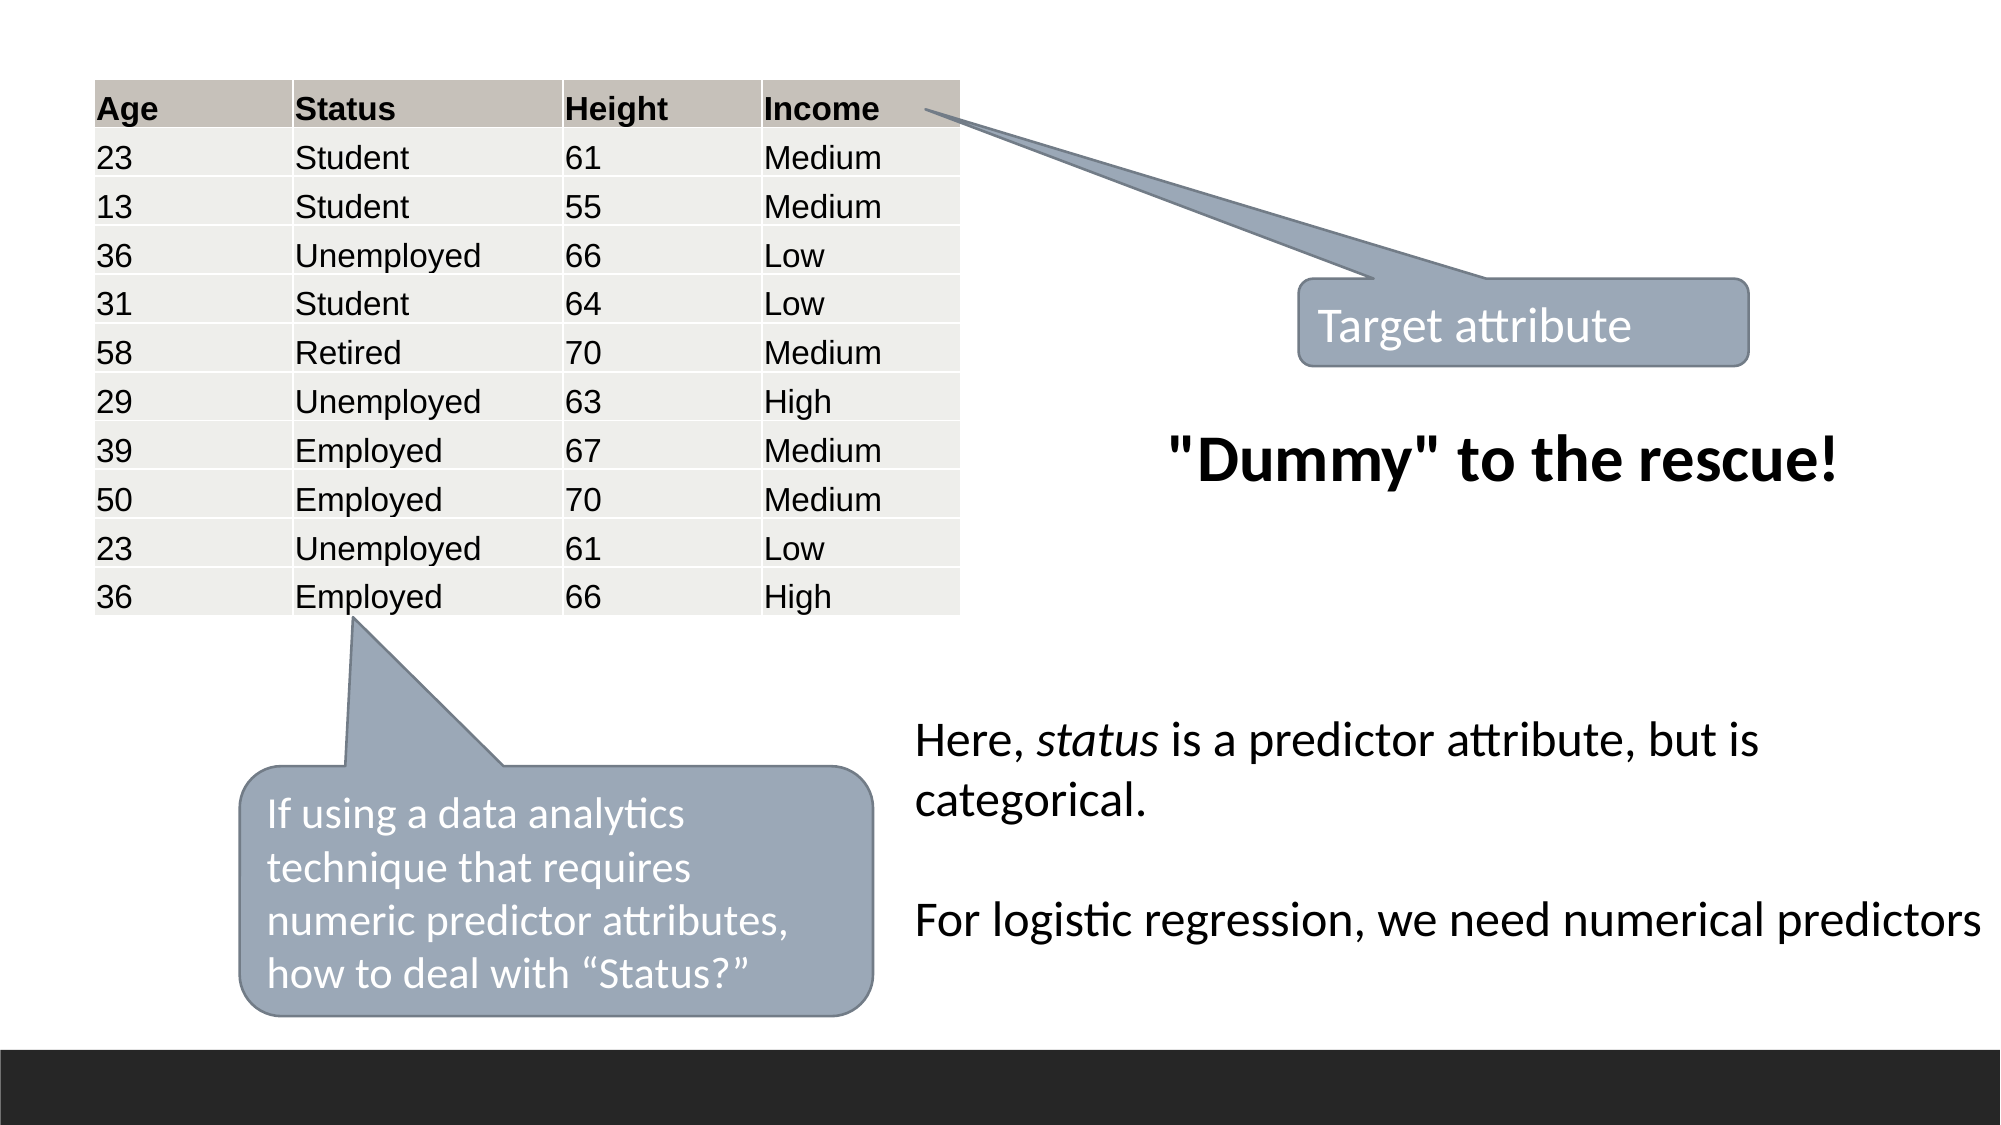

| Age | Status | Height | Income |
| --- | --- | --- | --- |
| 23 | Student | 61 | Medium |
| 13 | Student | 55 | Medium |
| 36 | Unemployed | 66 | Low |
| 31 | Student | 64 | Low |
| 58 | Retired | 70 | Medium |
| 29 | Unemployed | 63 | High |
| 39 | Employed | 67 | Medium |
| 50 | Employed | 70 | Medium |
| 23 | Unemployed | 61 | Low |
| 36 | Employed | 66 | High |
Target attribute
"Dummy" to the rescue!
Here, status is a predictor attribute, but is categorical.

For logistic regression, we need numerical predictors
If using a data analytics technique that requires numeric predictor attributes, how to deal with “Status?”